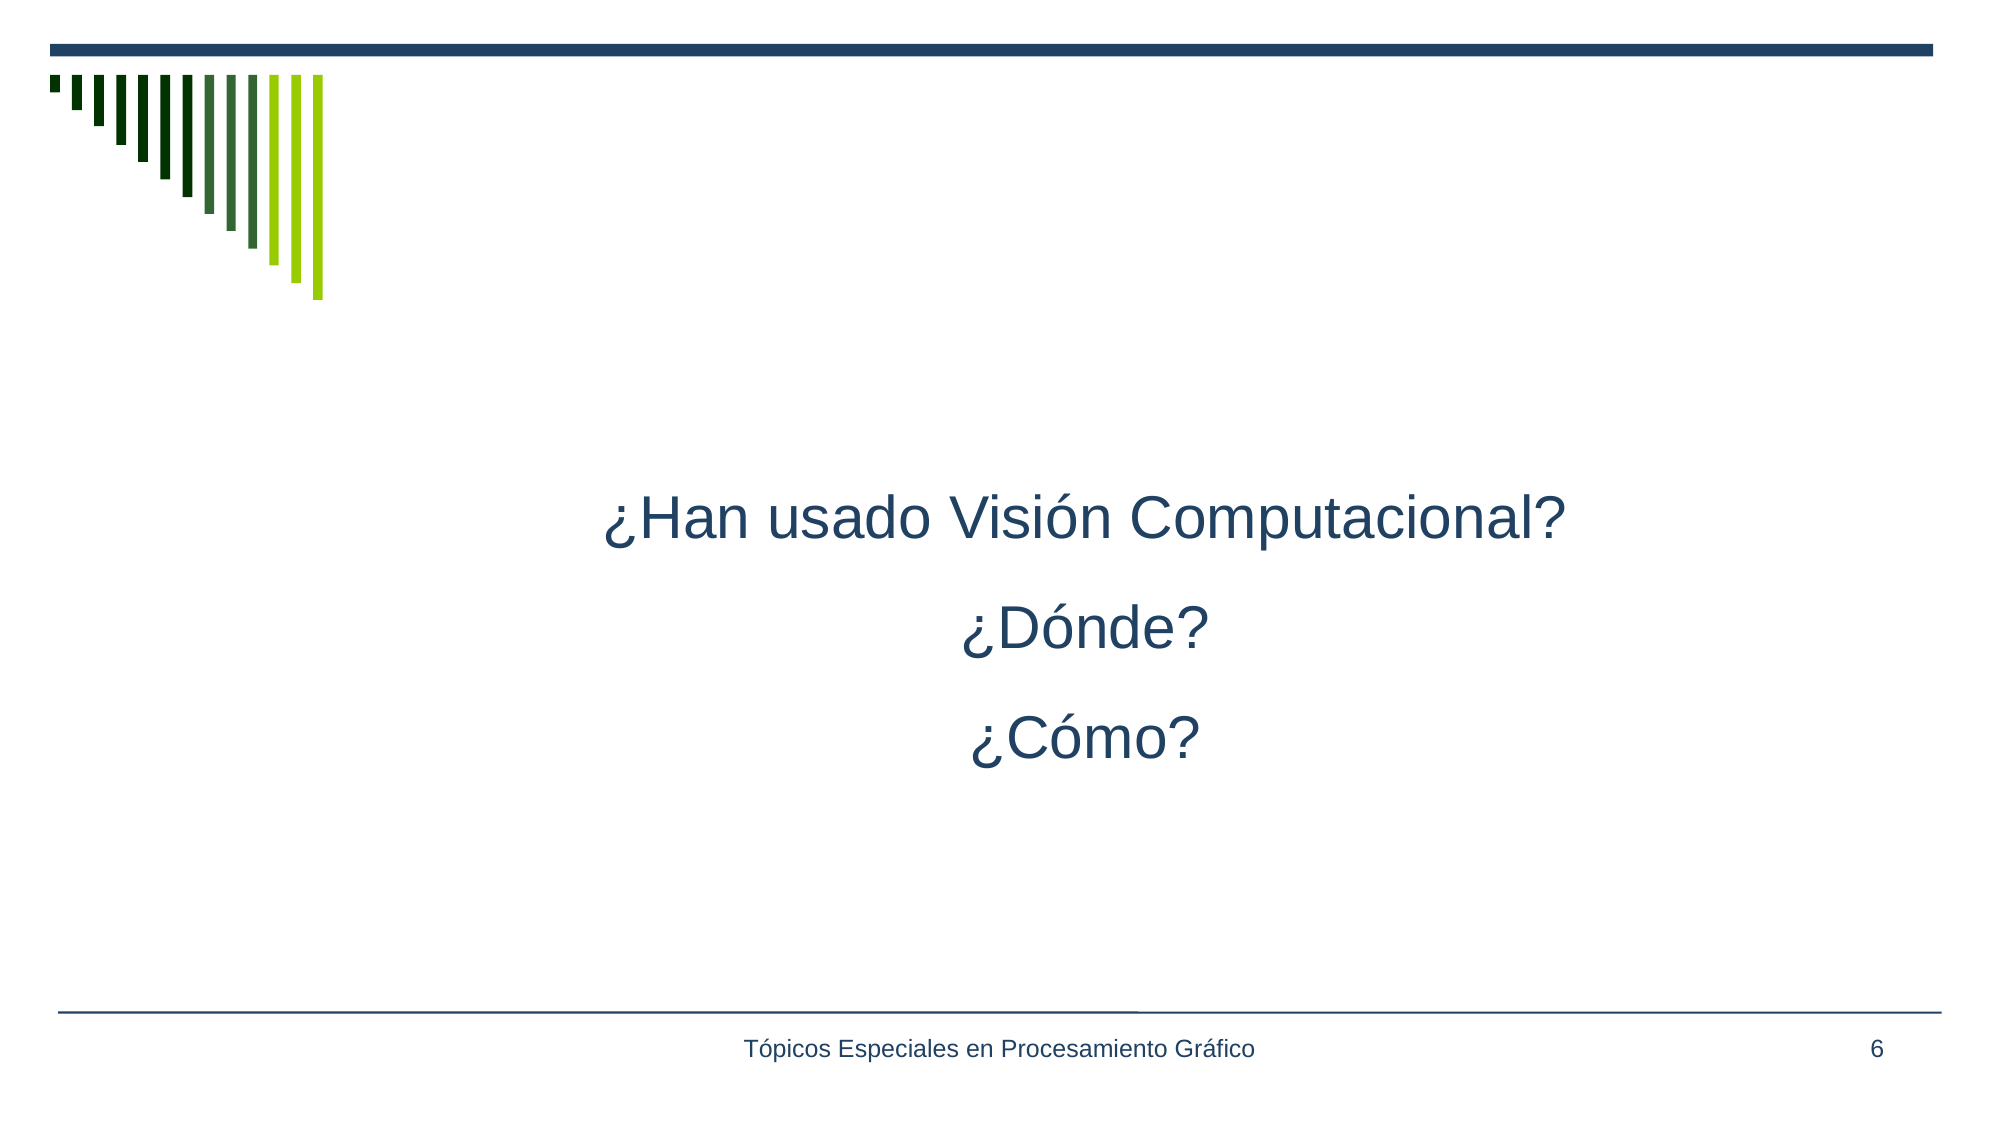

#
¿Han usado Visión Computacional?
¿Dónde?
¿Cómo?
Tópicos Especiales en Procesamiento Gráfico
6